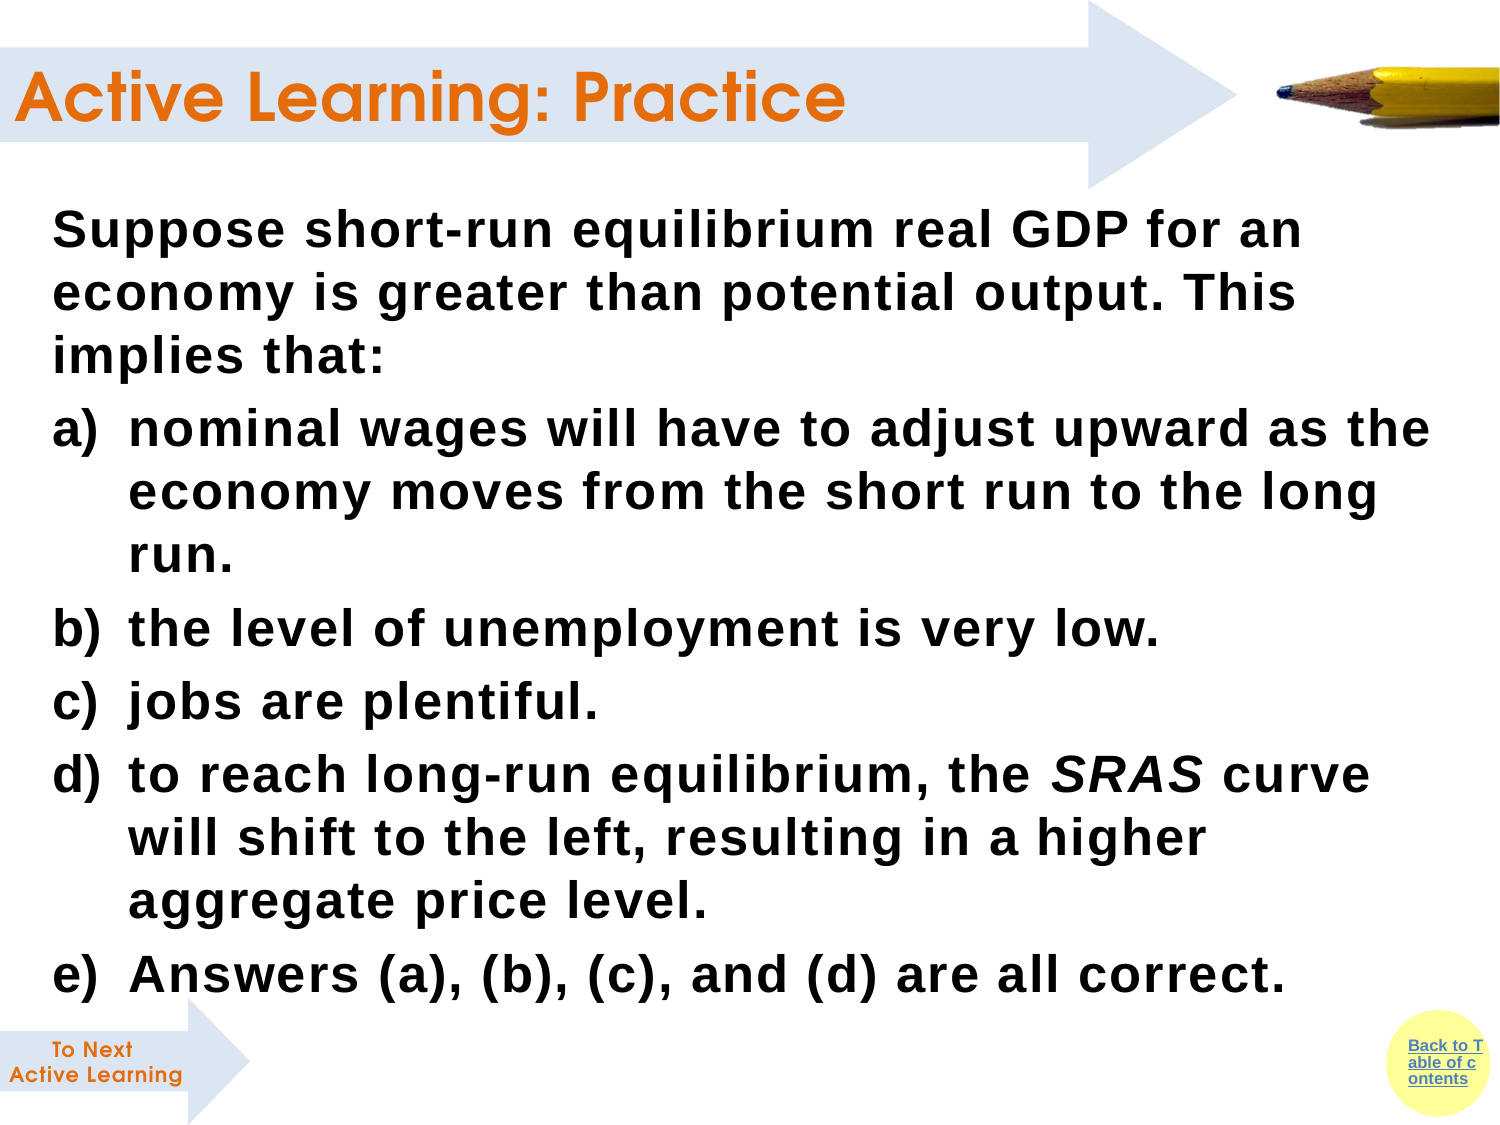

#
Suppose short-run equilibrium real GDP for an economy is greater than potential output. This implies that:
nominal wages will have to adjust upward as the economy moves from the short run to the long run.
the level of unemployment is very low.
jobs are plentiful.
to reach long-run equilibrium, the SRAS curve will shift to the left, resulting in a higher aggregate price level.
Answers (a), (b), (c), and (d) are all correct.
To Next
Active Learning